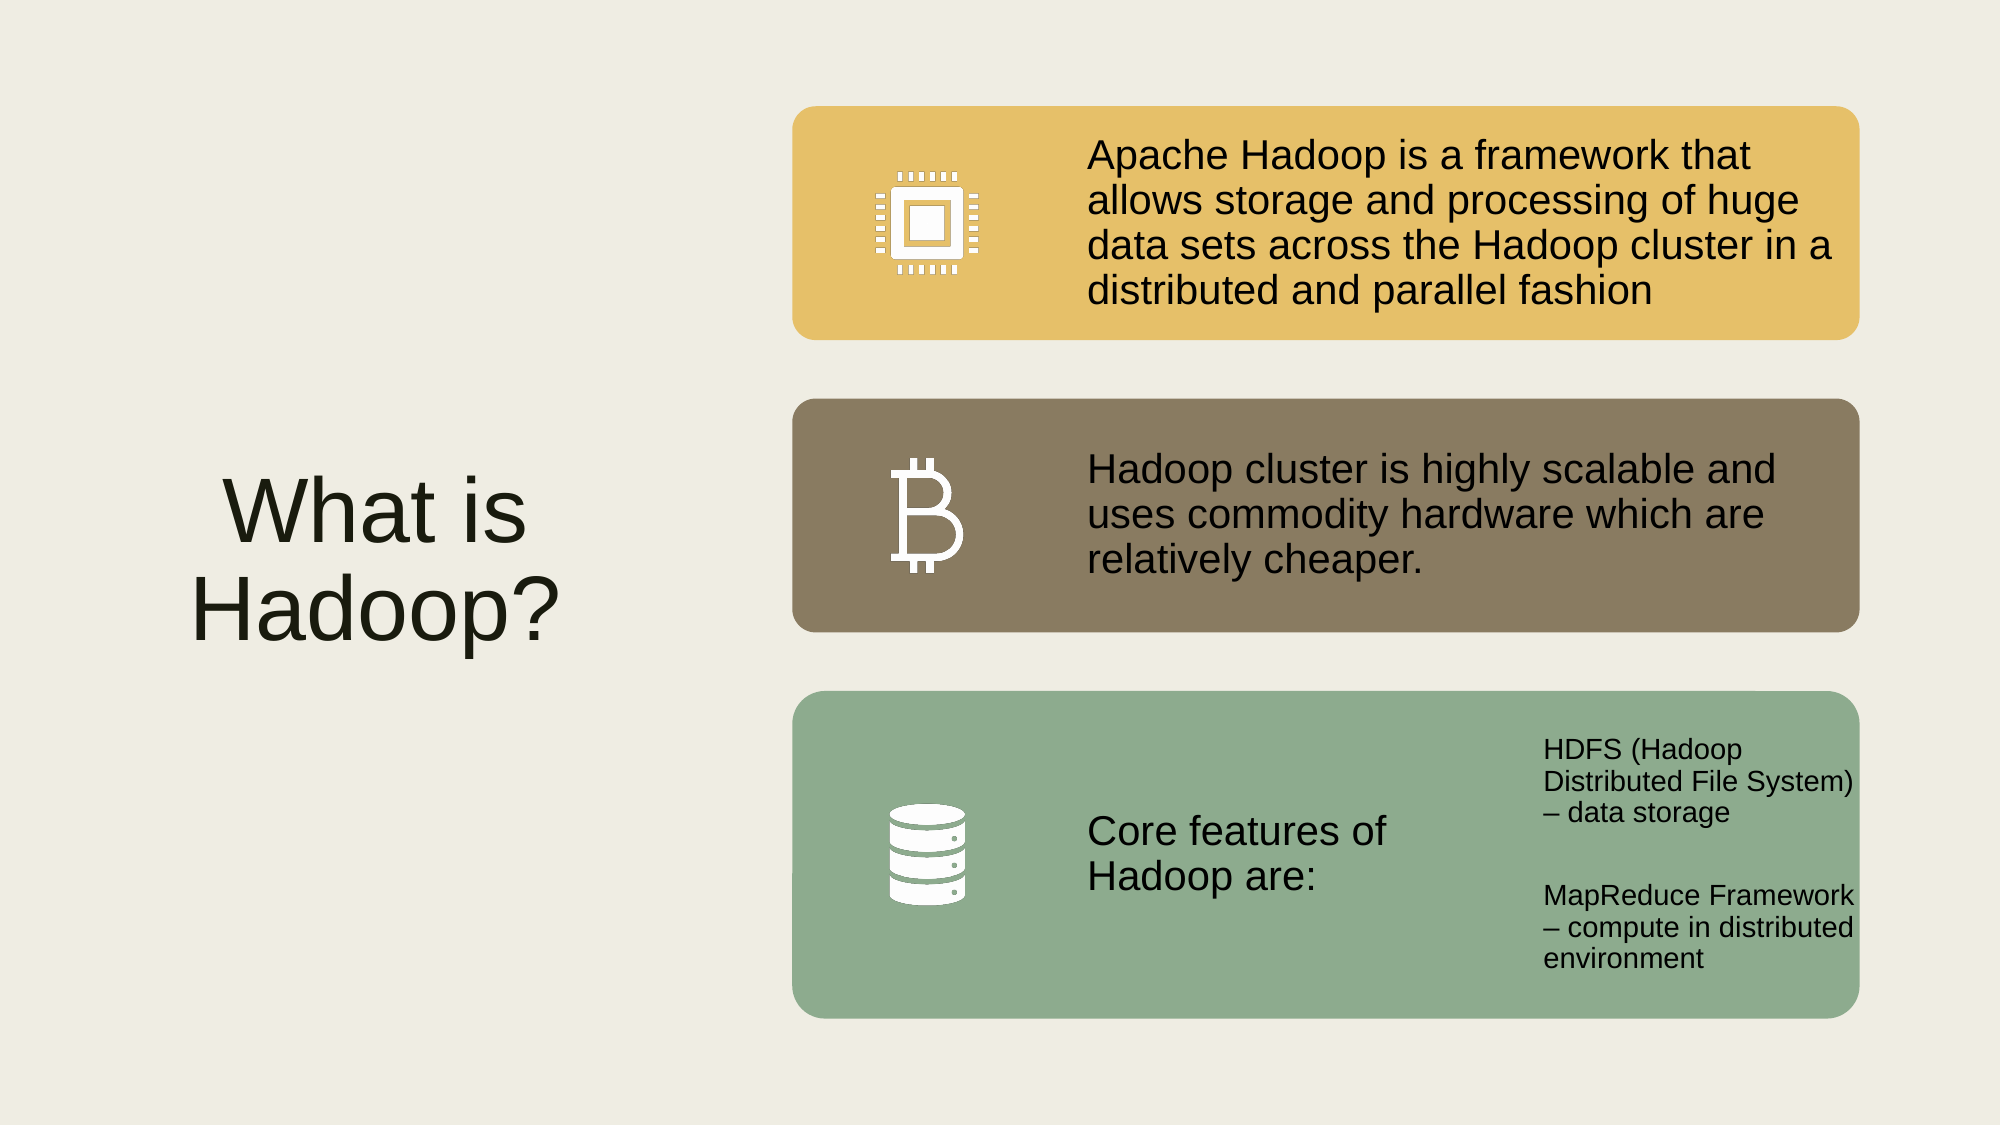

# What is Hadoop?
Apache Hadoop is a framework that allows storage and processing of huge data sets across the Hadoop cluster in a distributed and parallel fashion
Hadoop cluster is highly scalable and uses commodity hardware which are relatively cheaper.
Core features of Hadoop are:
HDFS (Hadoop Distributed File System) – data storage

MapReduce Framework – compute in distributed environment